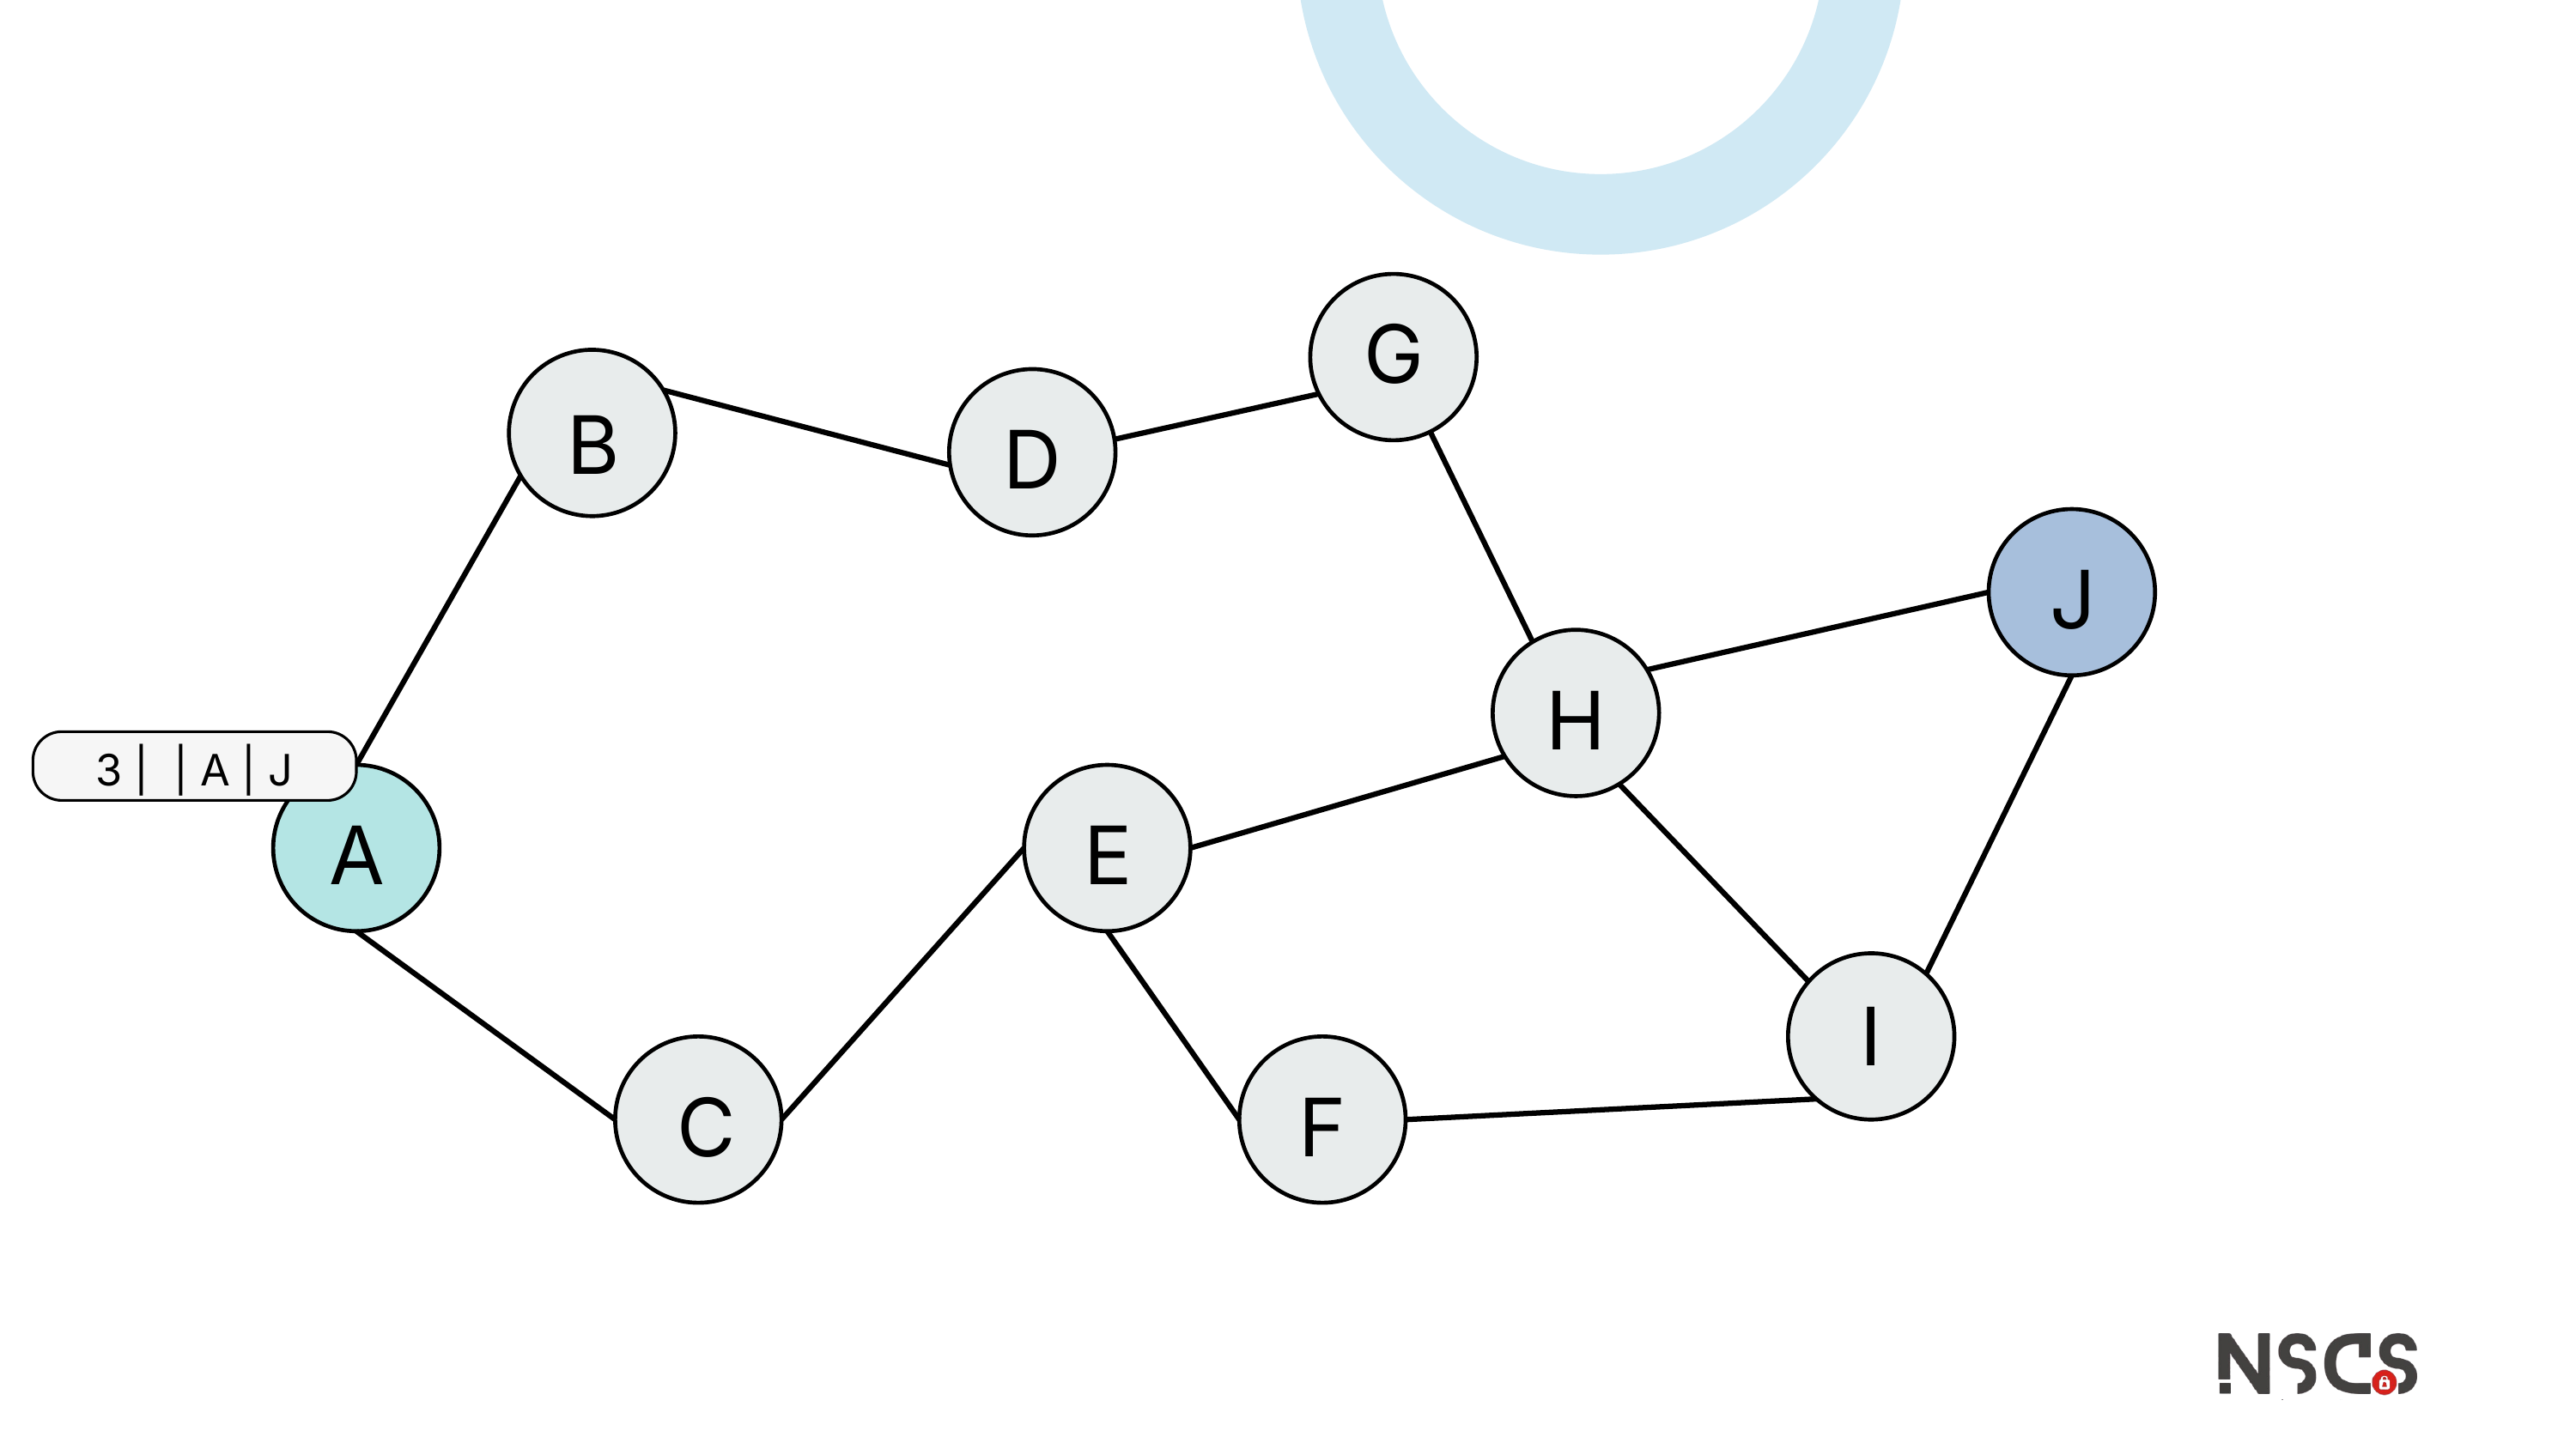

G

B

D

J

H

3 |  | A | J

A
E

I

C
F